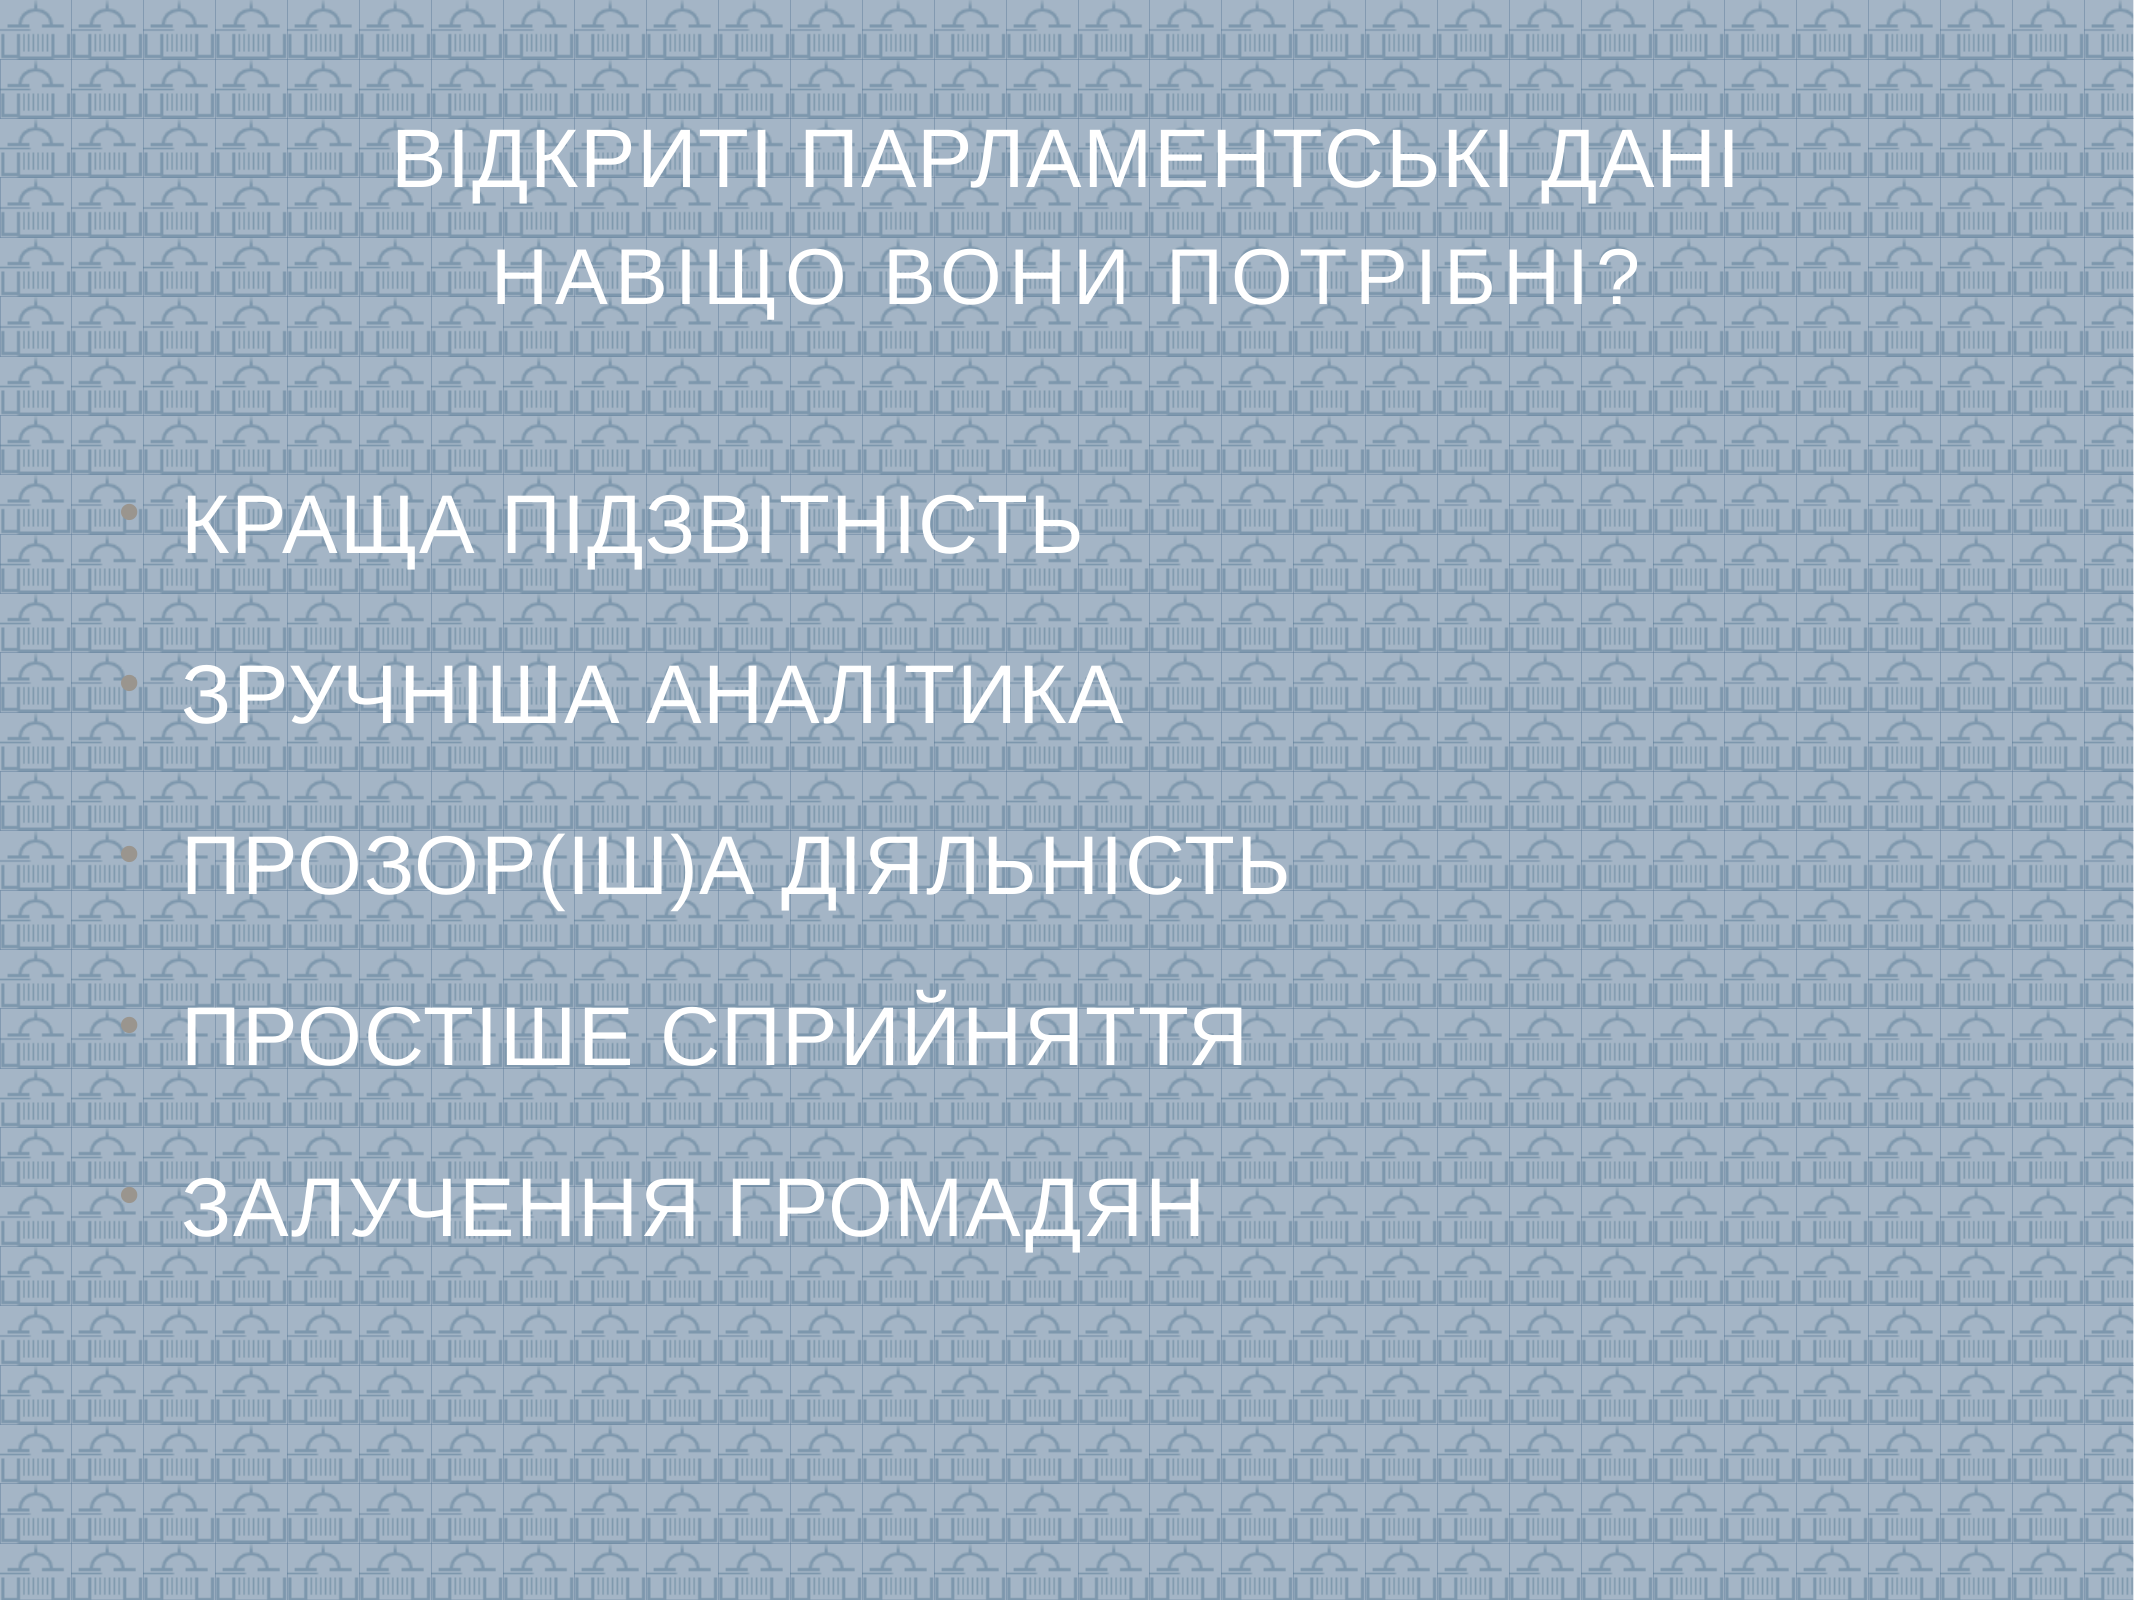

# ВІДКРИТІ ПАРЛАМЕНТСЬКІ ДАНІ
НАВІЩО ВОНИ ПОТРІБНІ?
КРАЩА ПІДЗВІТНІСТЬ
ЗРУЧНІША АНАЛІТИКА
ПРОЗОР(ІШ)А ДІЯЛЬНІСТЬ
ПРОСТІШЕ СПРИЙНЯТТЯ
ЗАЛУЧЕННЯ ГРОМАДЯН